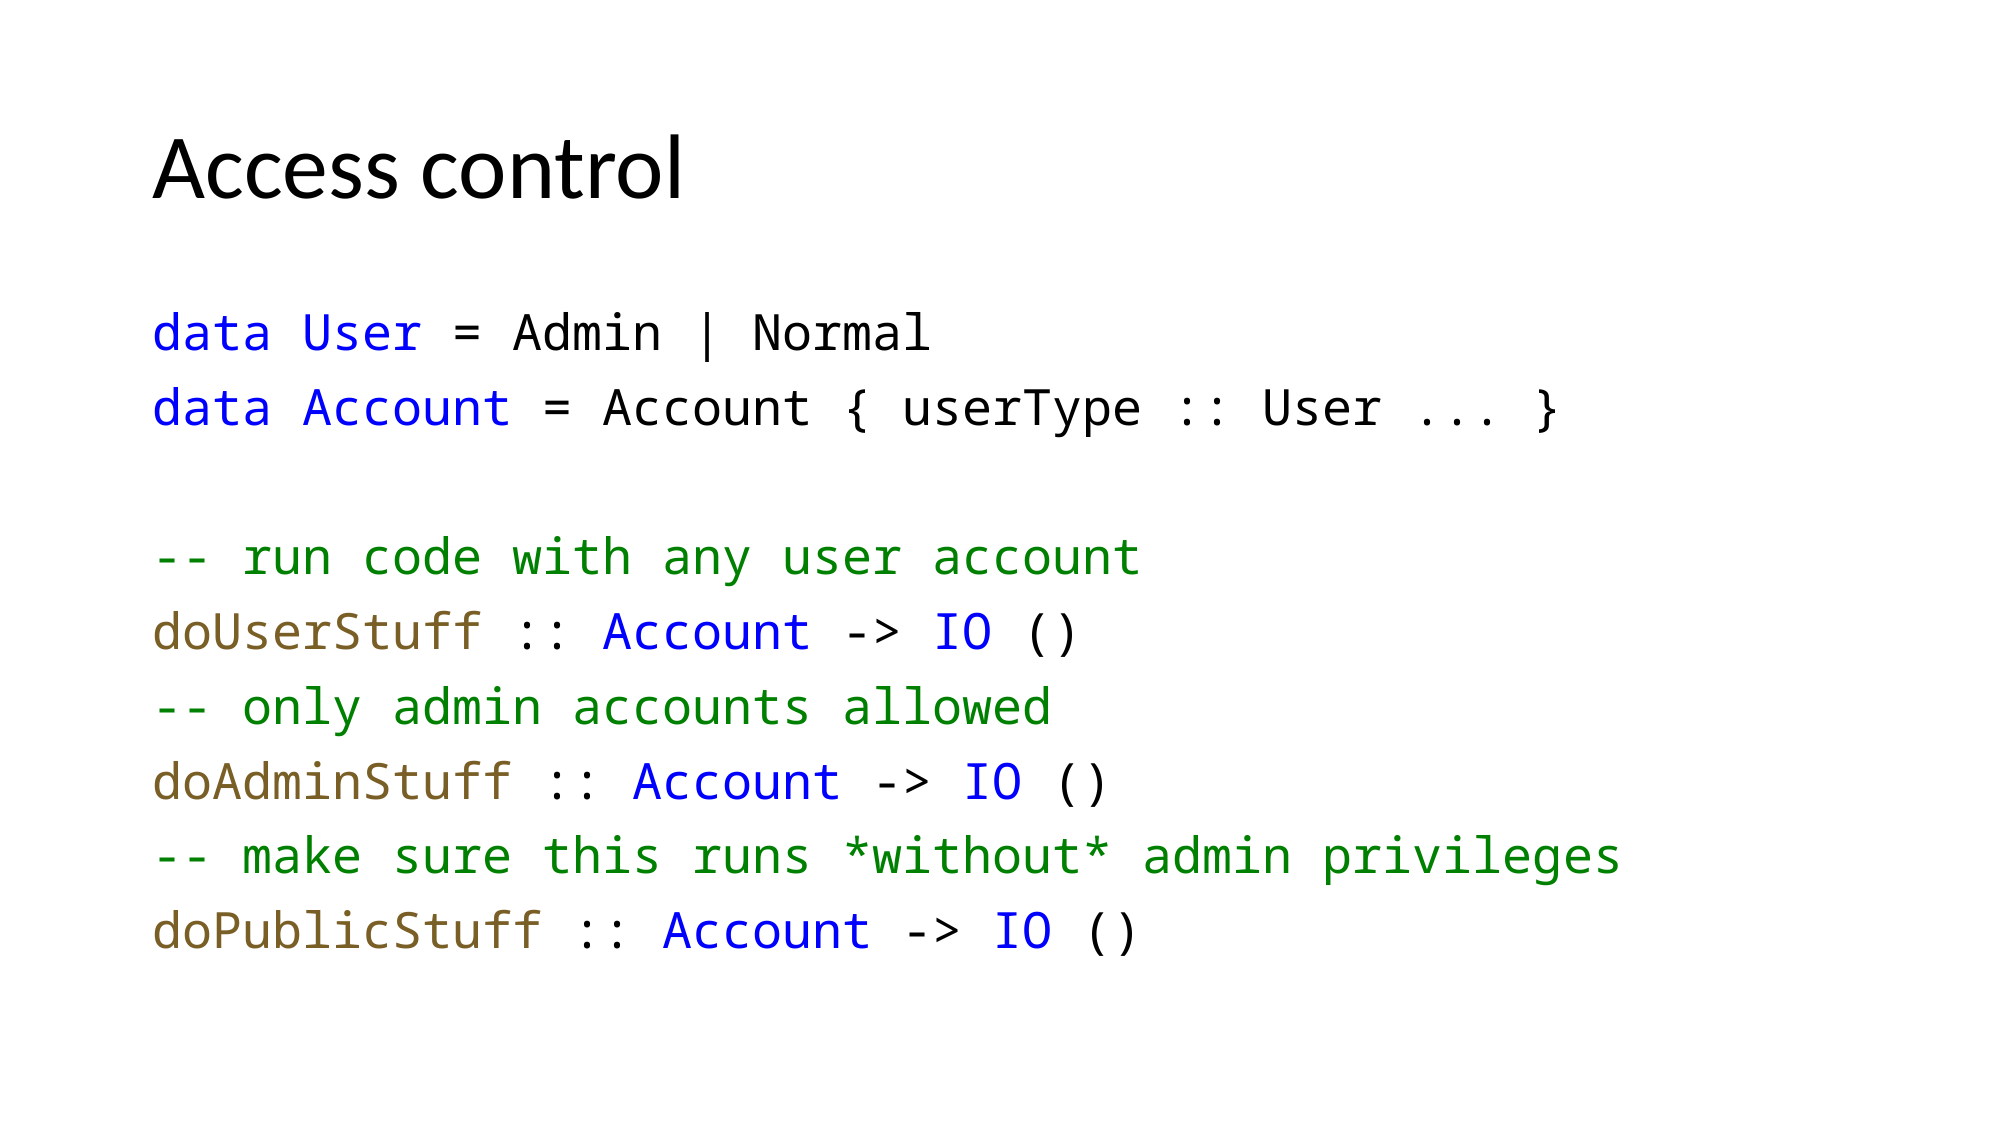

# Access control
data User = Admin | Normal
data Account = Account { userType :: User ... }

-- run code with any user account
doUserStuff :: Account -> IO ()
-- only admin accounts allowed
doAdminStuff :: Account -> IO ()
-- make sure this runs *without* admin privileges
doPublicStuff :: Account -> IO ()